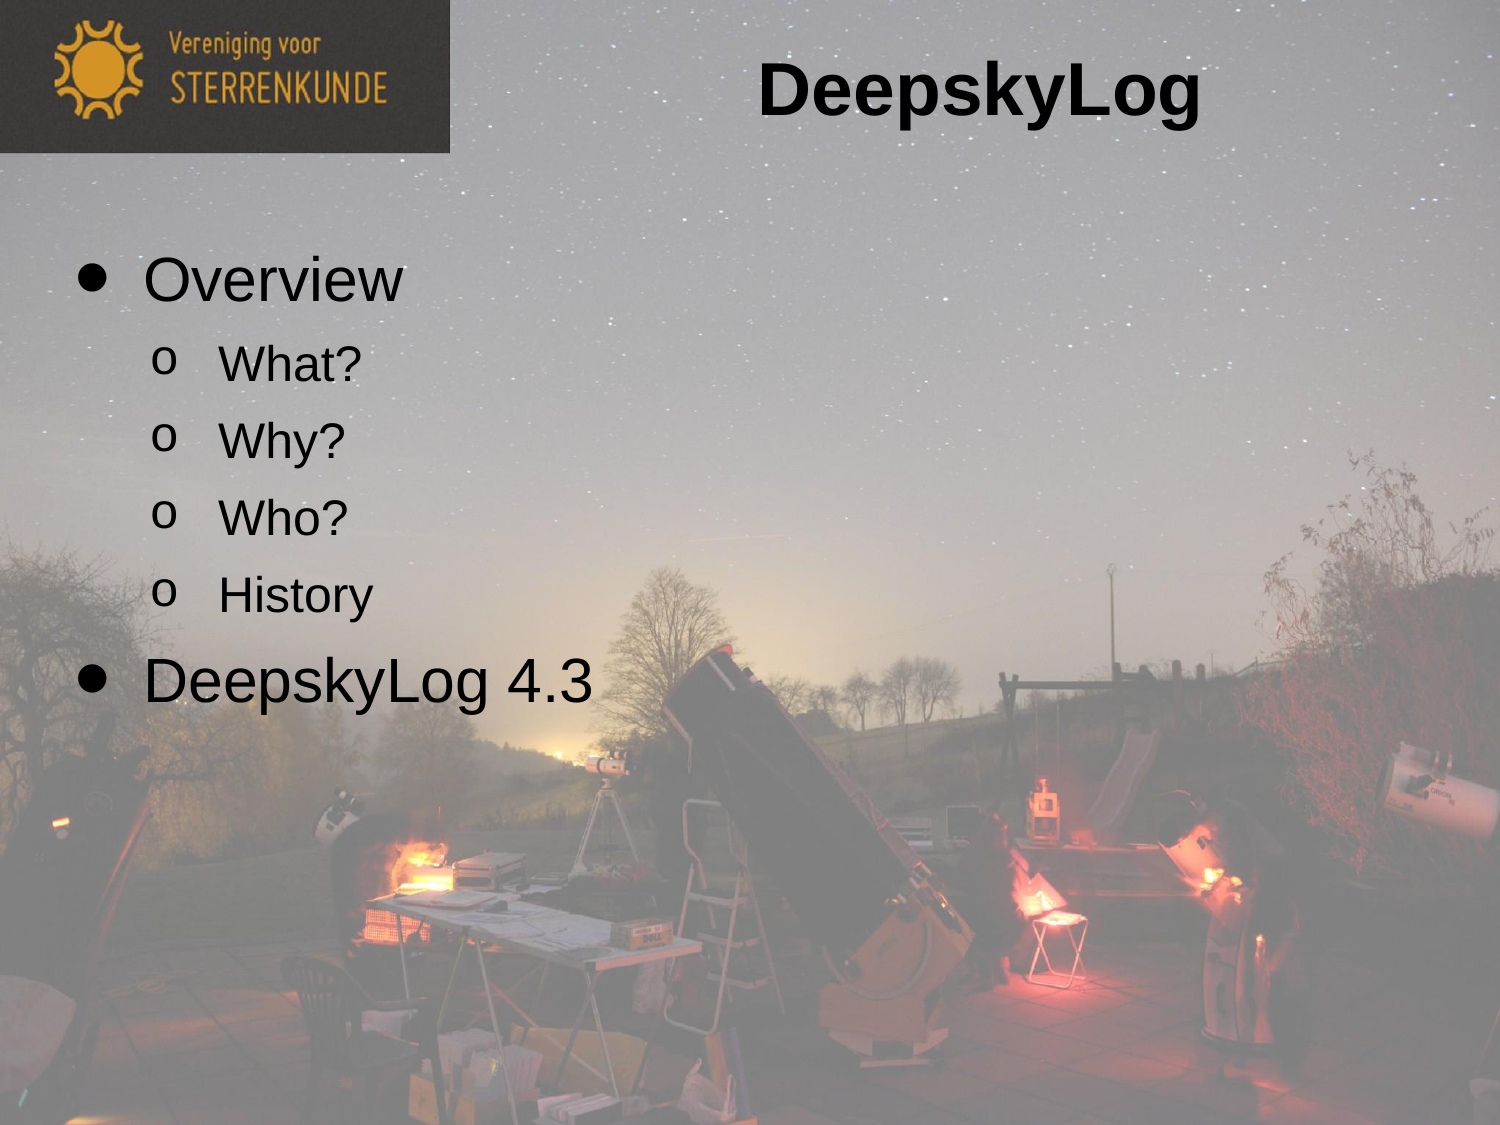

# DeepskyLog
Overview
What?
Why?
Who?
History
DeepskyLog 4.3